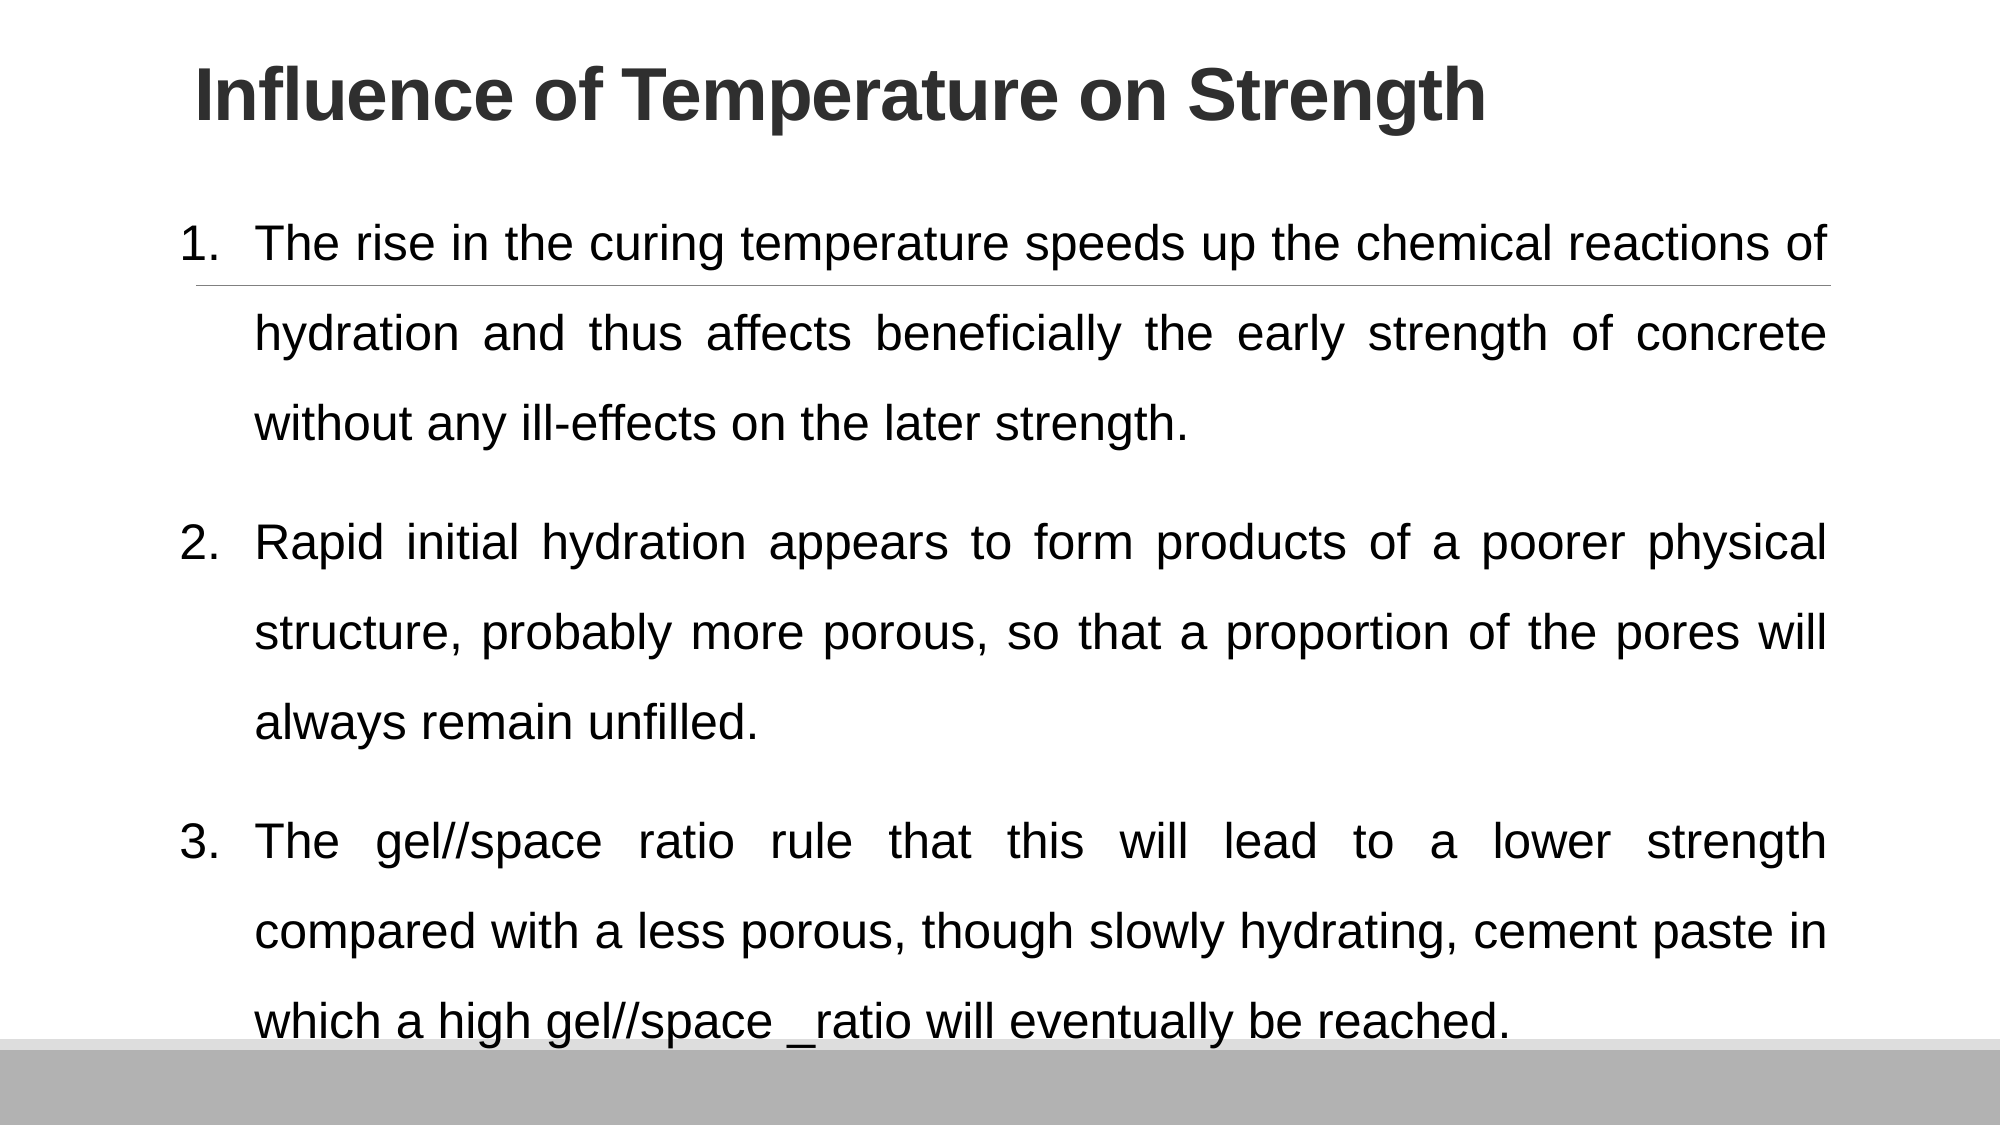

# Influence of Temperature on Strength
The rise in the curing temperature speeds up the chemical reactions of hydration and thus affects beneficially the early strength of concrete without any ill-effects on the later strength.
Rapid initial hydration appears to form products of a poorer physical structure, probably more porous, so that a proportion of the pores will always remain unfilled.
The gel//space ratio rule that this will lead to a lower strength compared with a less porous, though slowly hydrating, cement paste in which a high gel//space _ratio will eventually be reached.